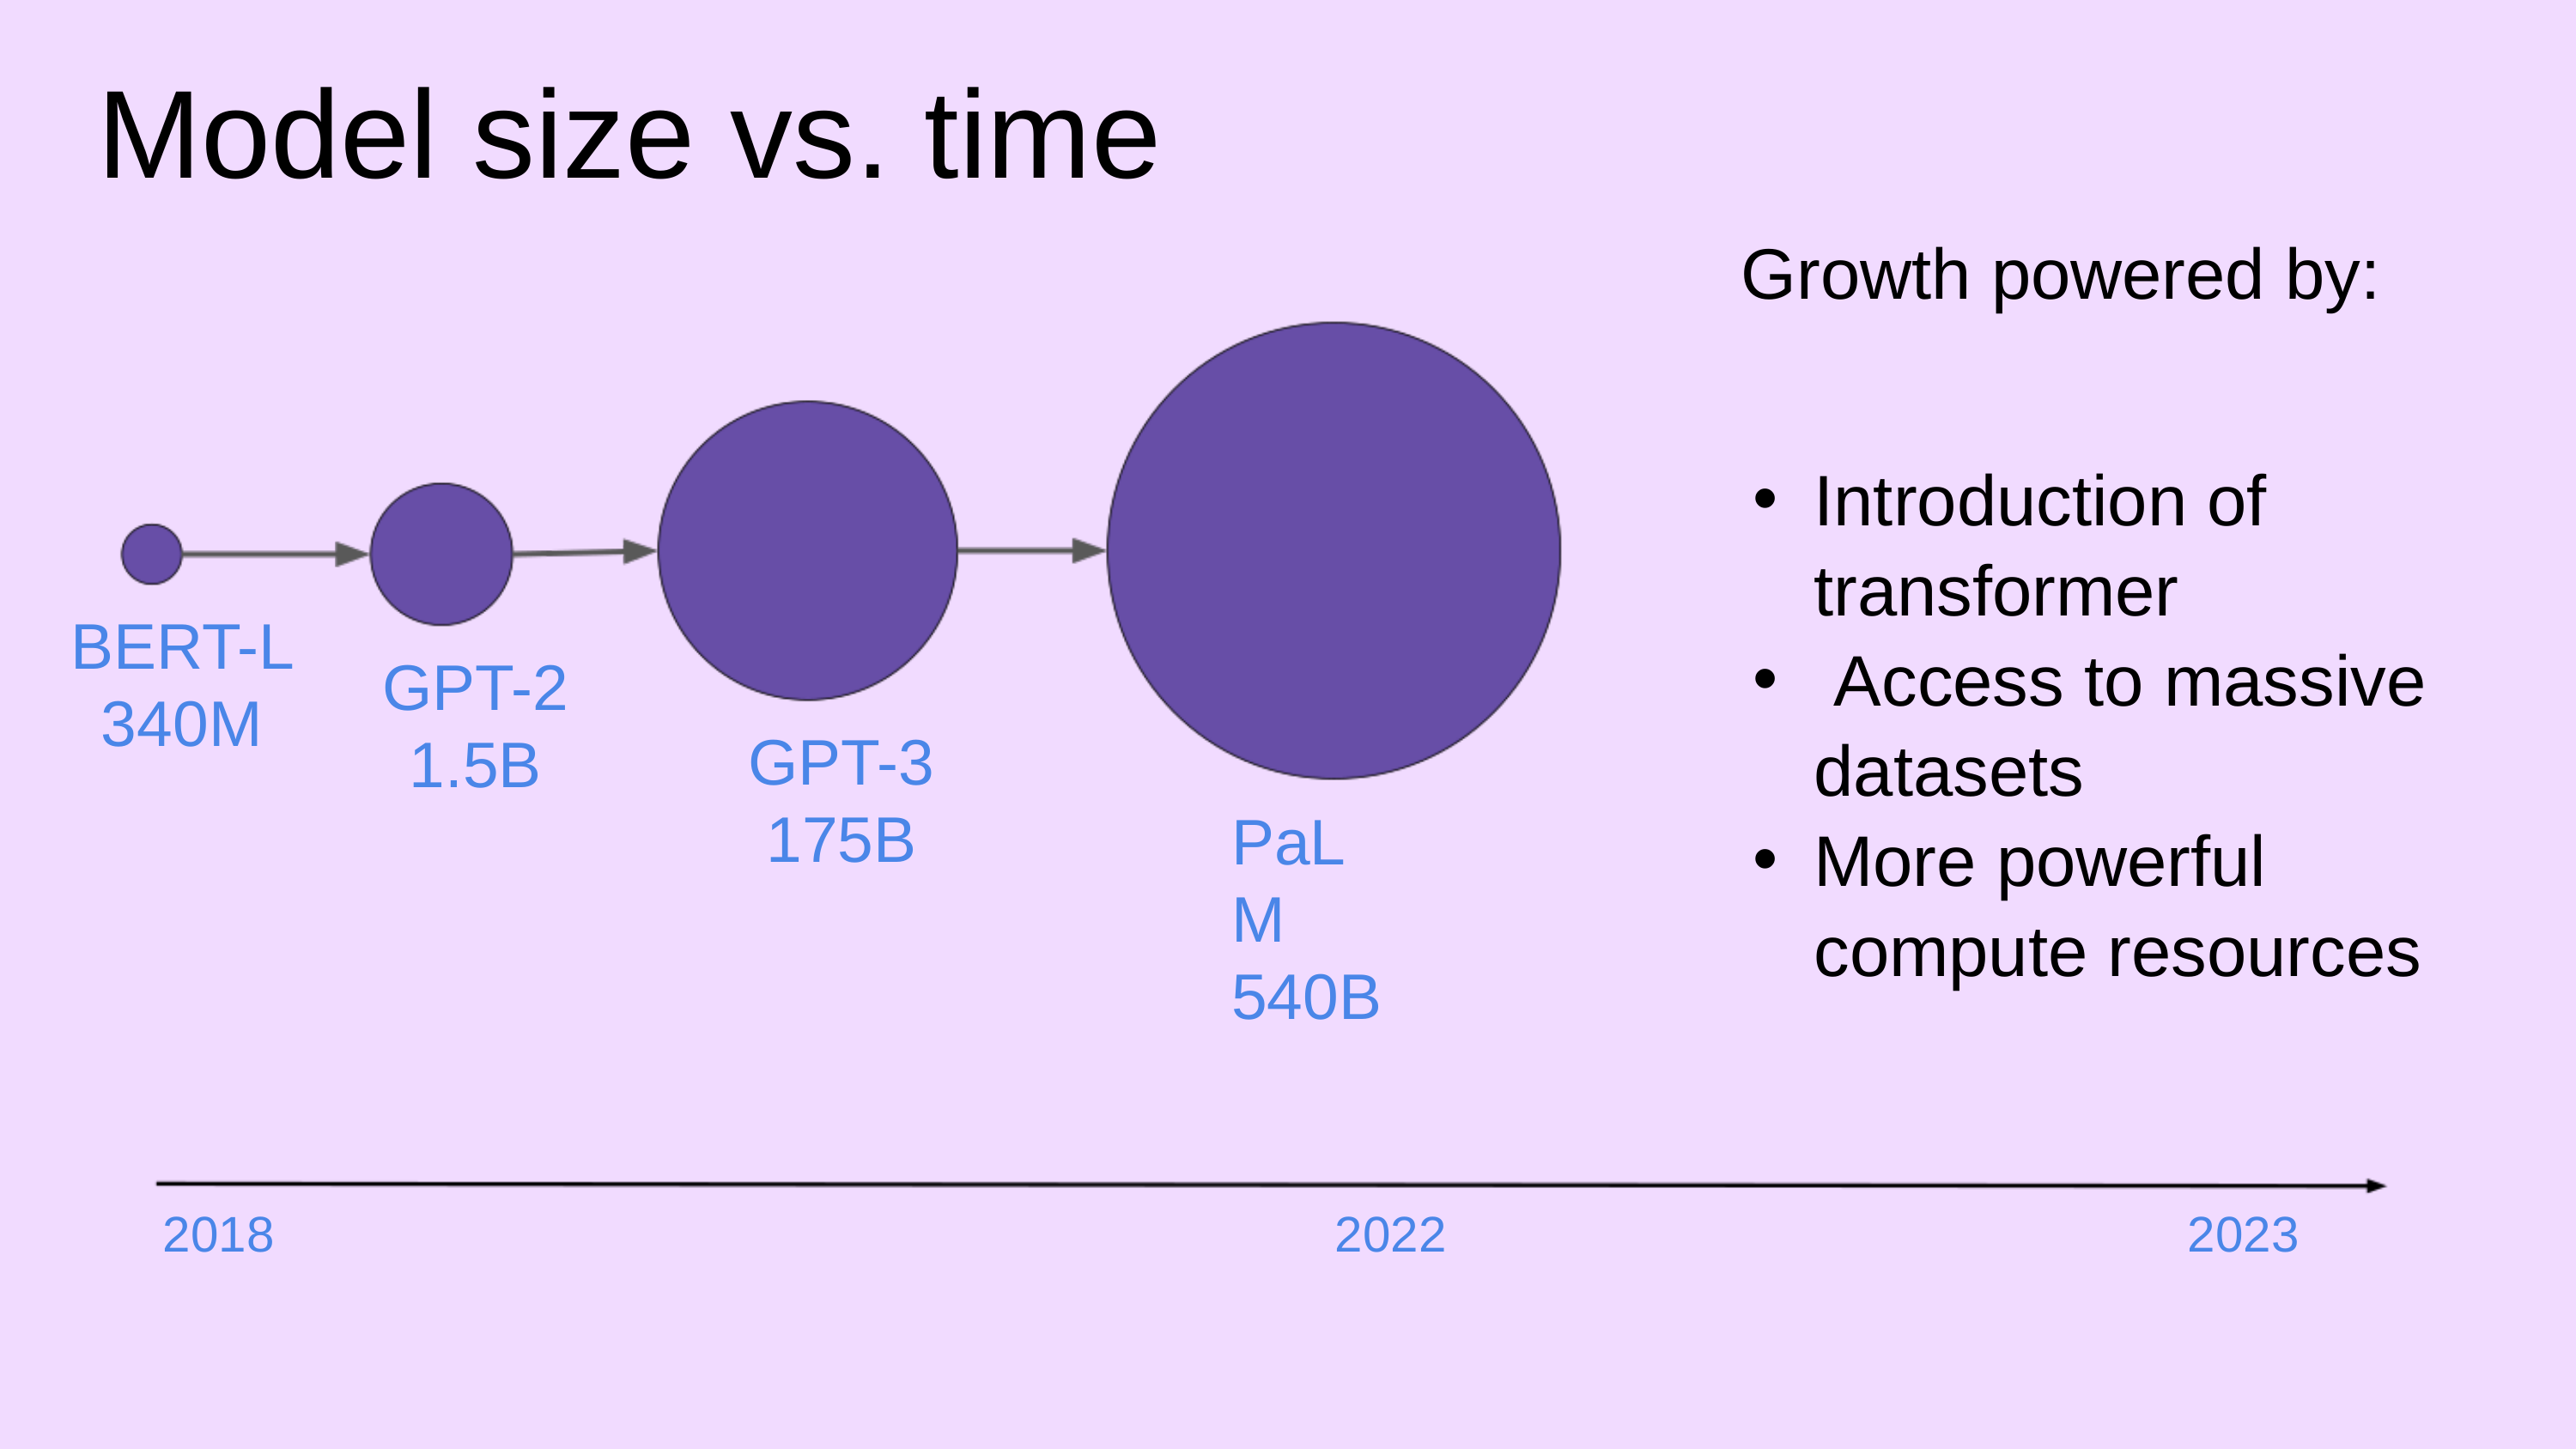

Model size vs. time
Growth powered by:

Introduction of transformer
 Access to massive datasets
More powerful compute resources
BERT-L 340M
GPT-2 1.5B
GPT-3 175B
PaLM 540B

2018
2022
2023